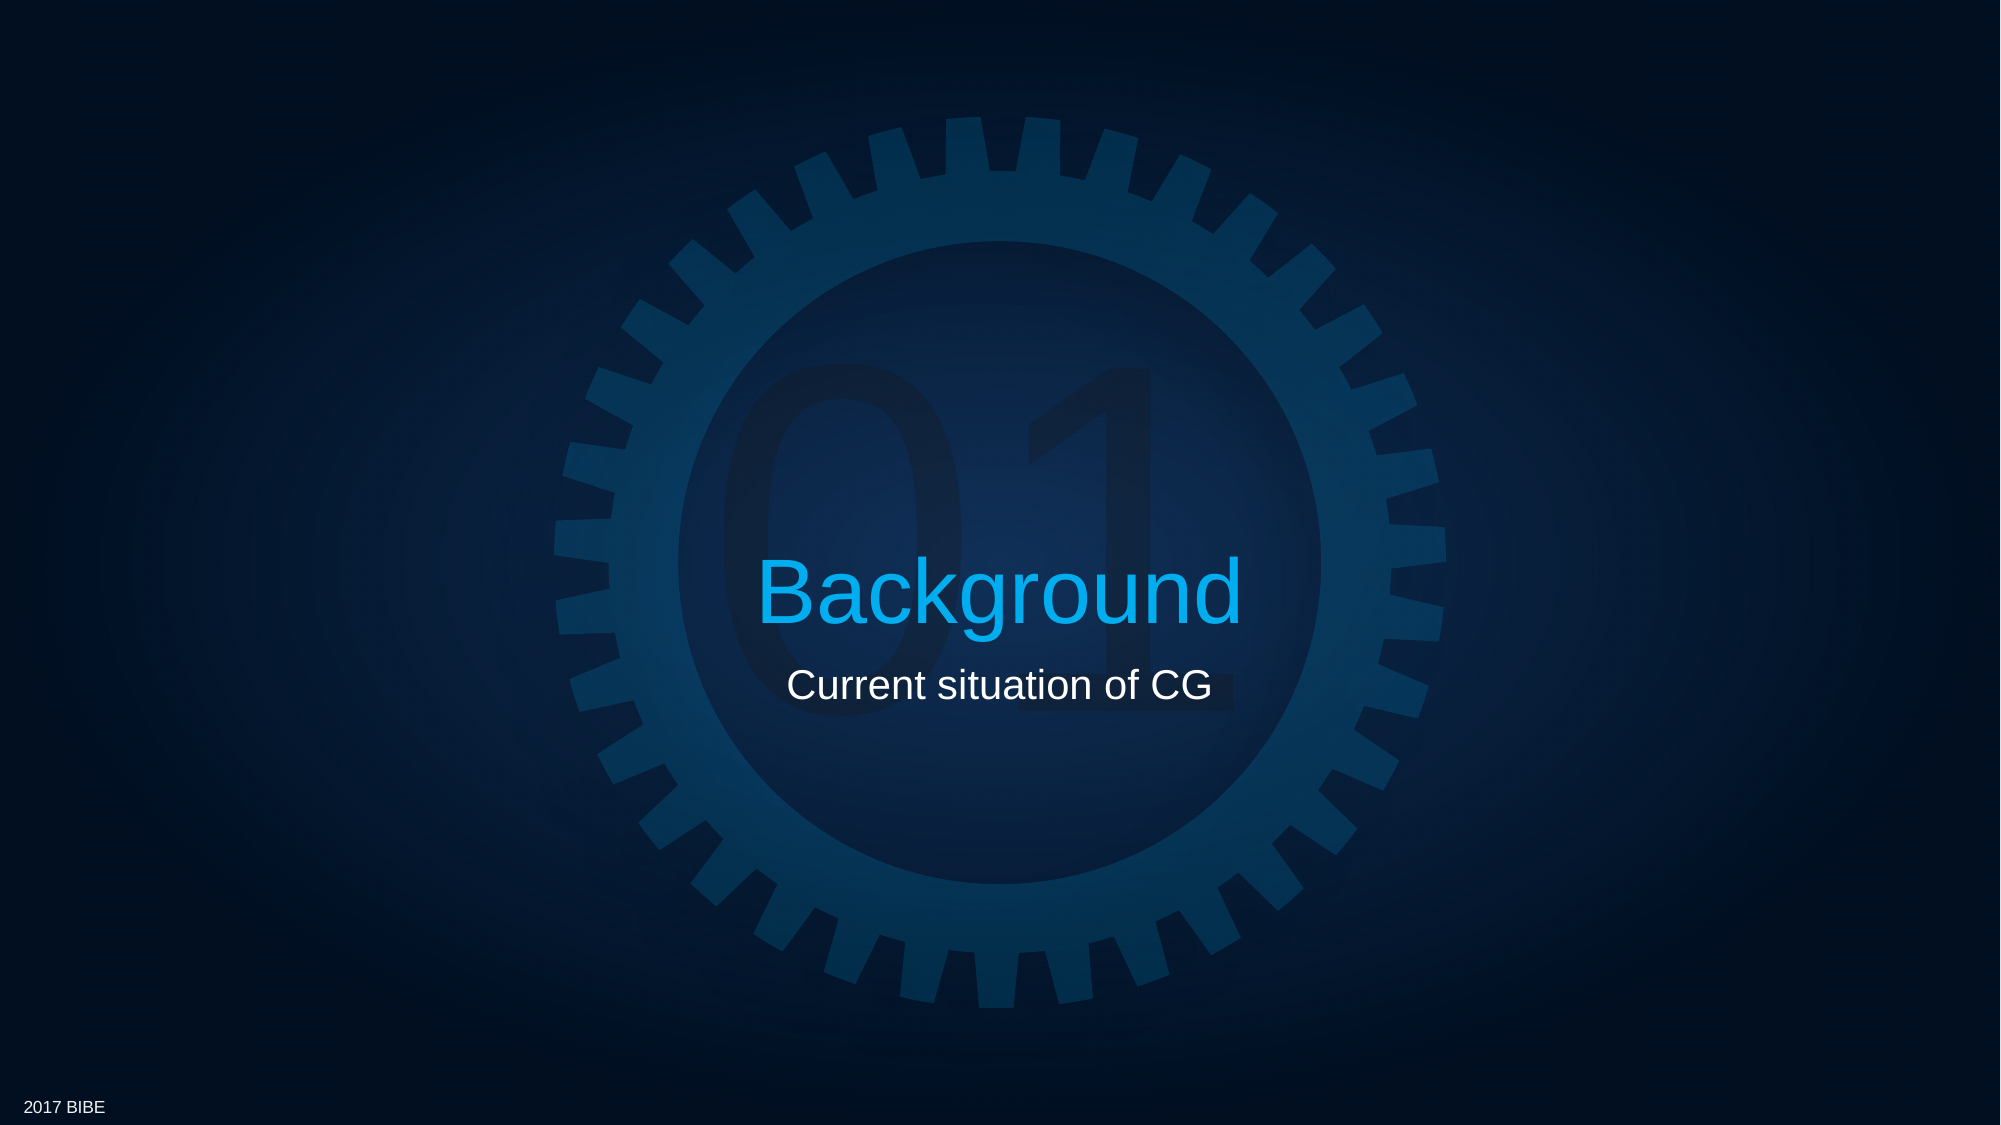

# Background
Current situation of CG
2017 BIBE